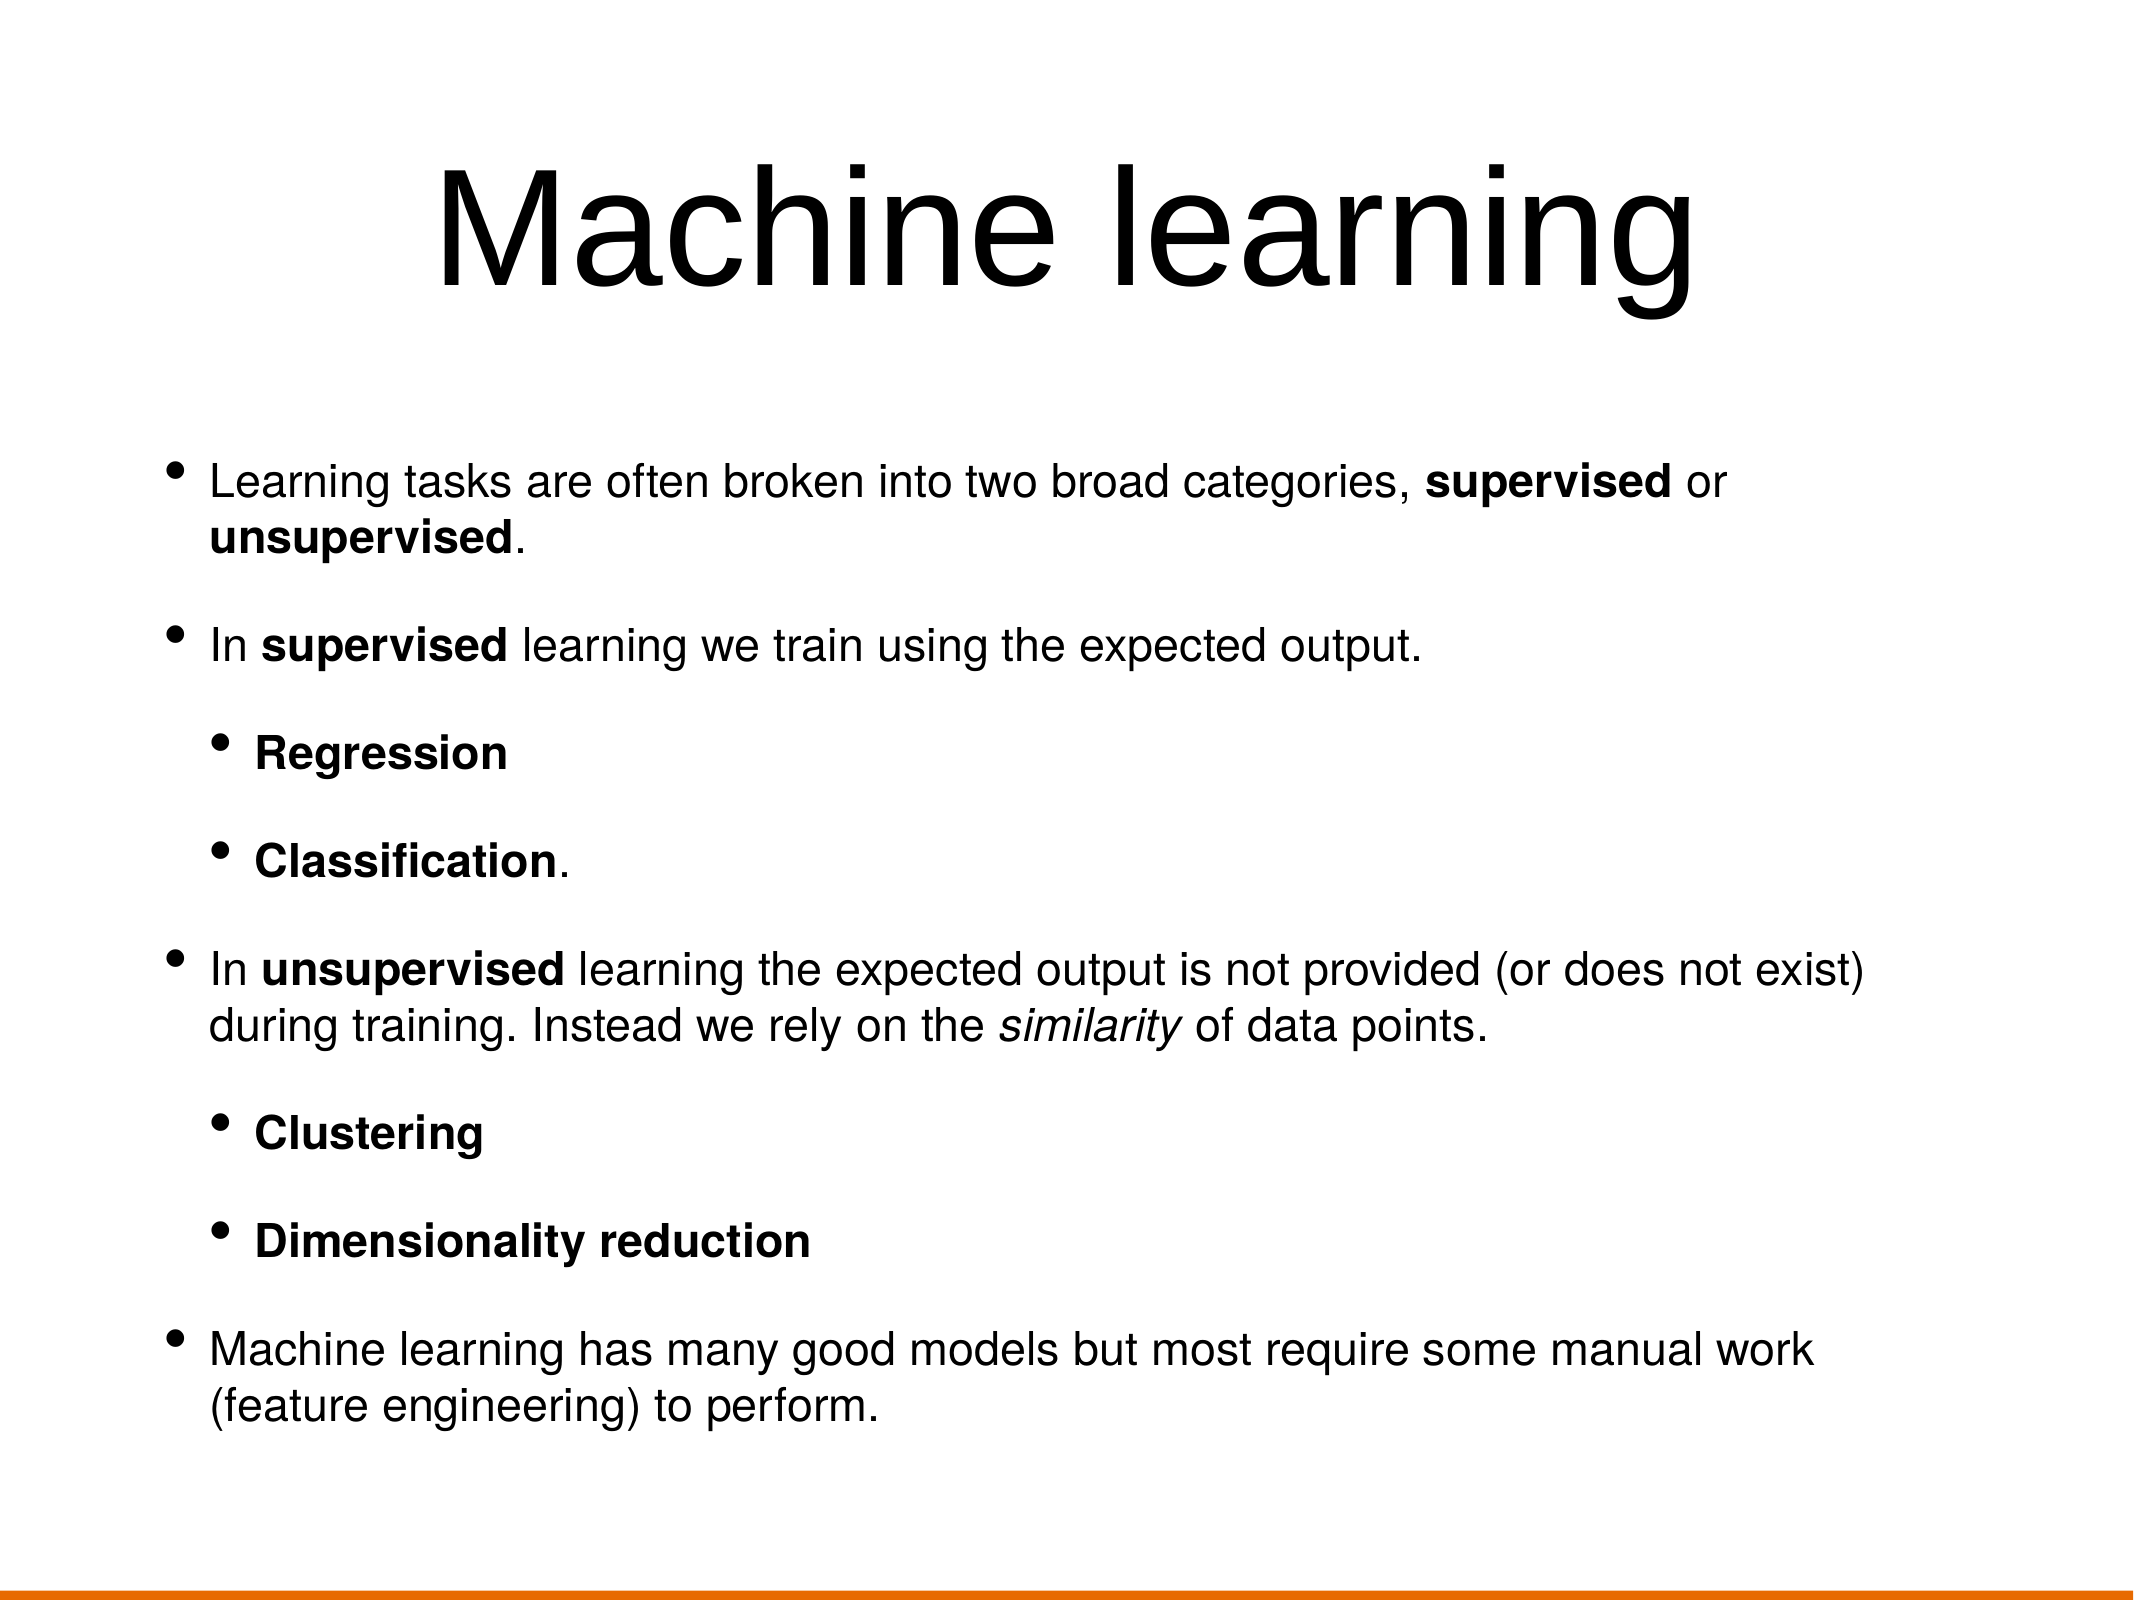

# Machine learning
Learning tasks are often broken into two broad categories, supervised or unsupervised.
In supervised learning we train using the expected output.
Regression
Classification.
In unsupervised learning the expected output is not provided (or does not exist) during training. Instead we rely on the similarity of data points.
Clustering
Dimensionality reduction
Machine learning has many good models but most require some manual work (feature engineering) to perform.